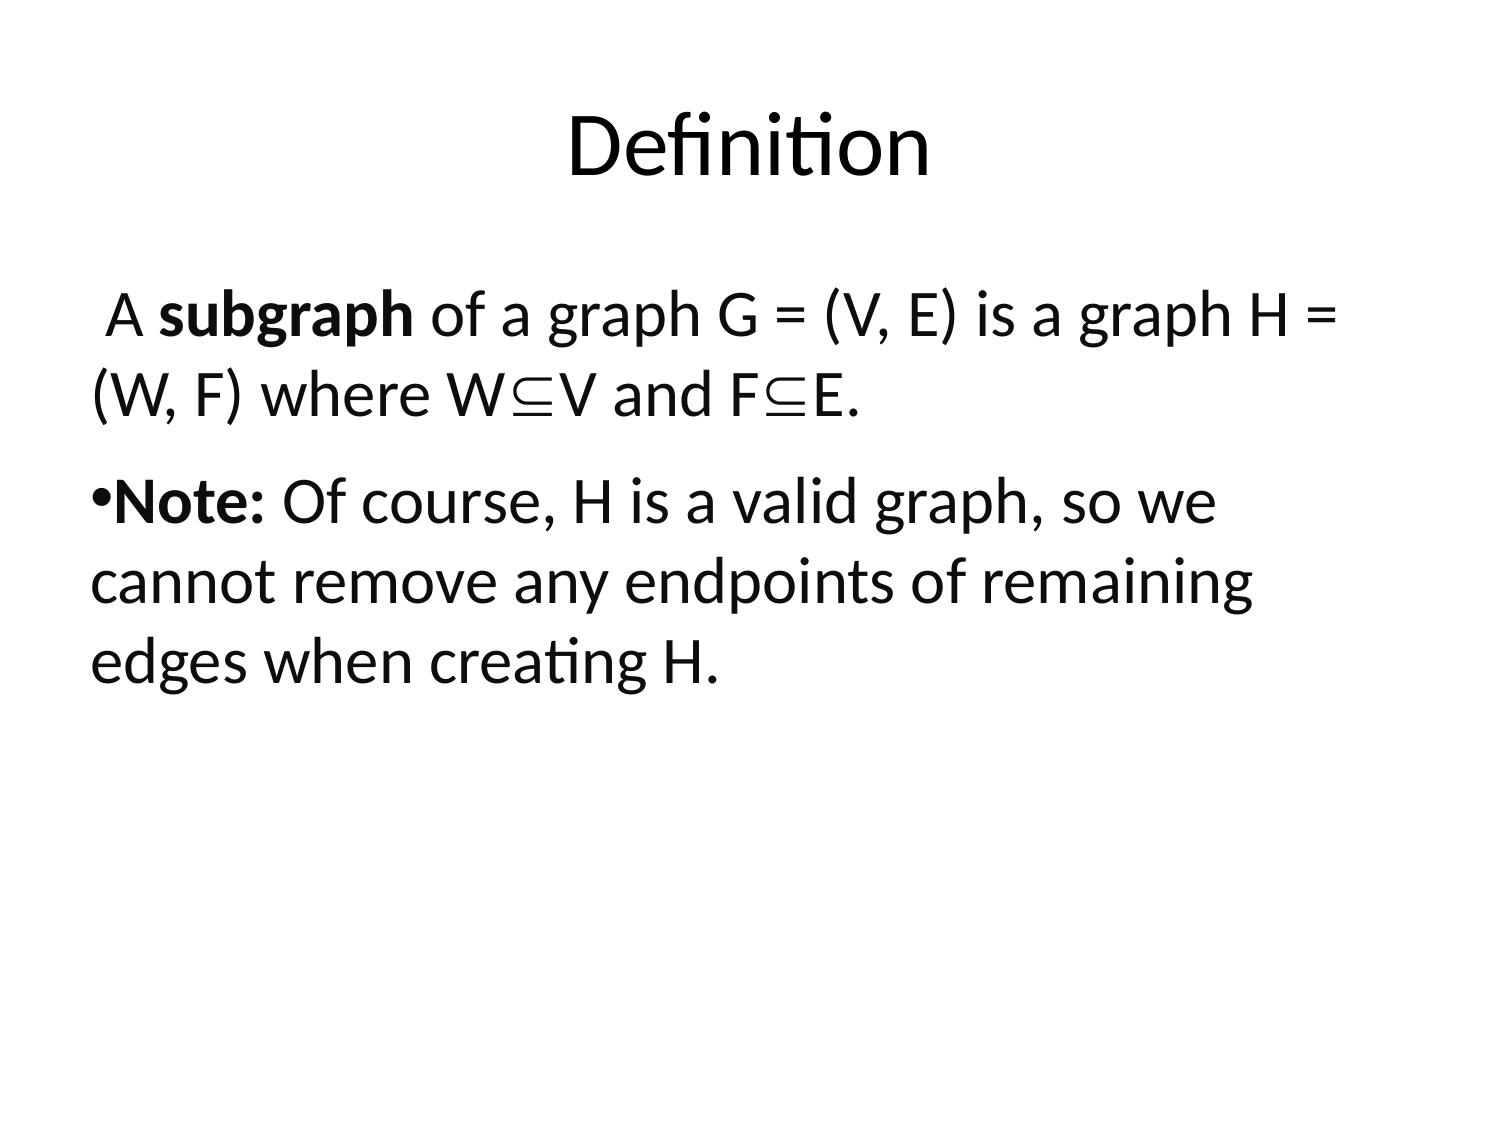

# Definition
 A subgraph of a graph G = (V, E) is a graph H = (W, F) where W⊆V and F⊆E.
Note: Of course, H is a valid graph, so we cannot remove any endpoints of remaining edges when creating H.